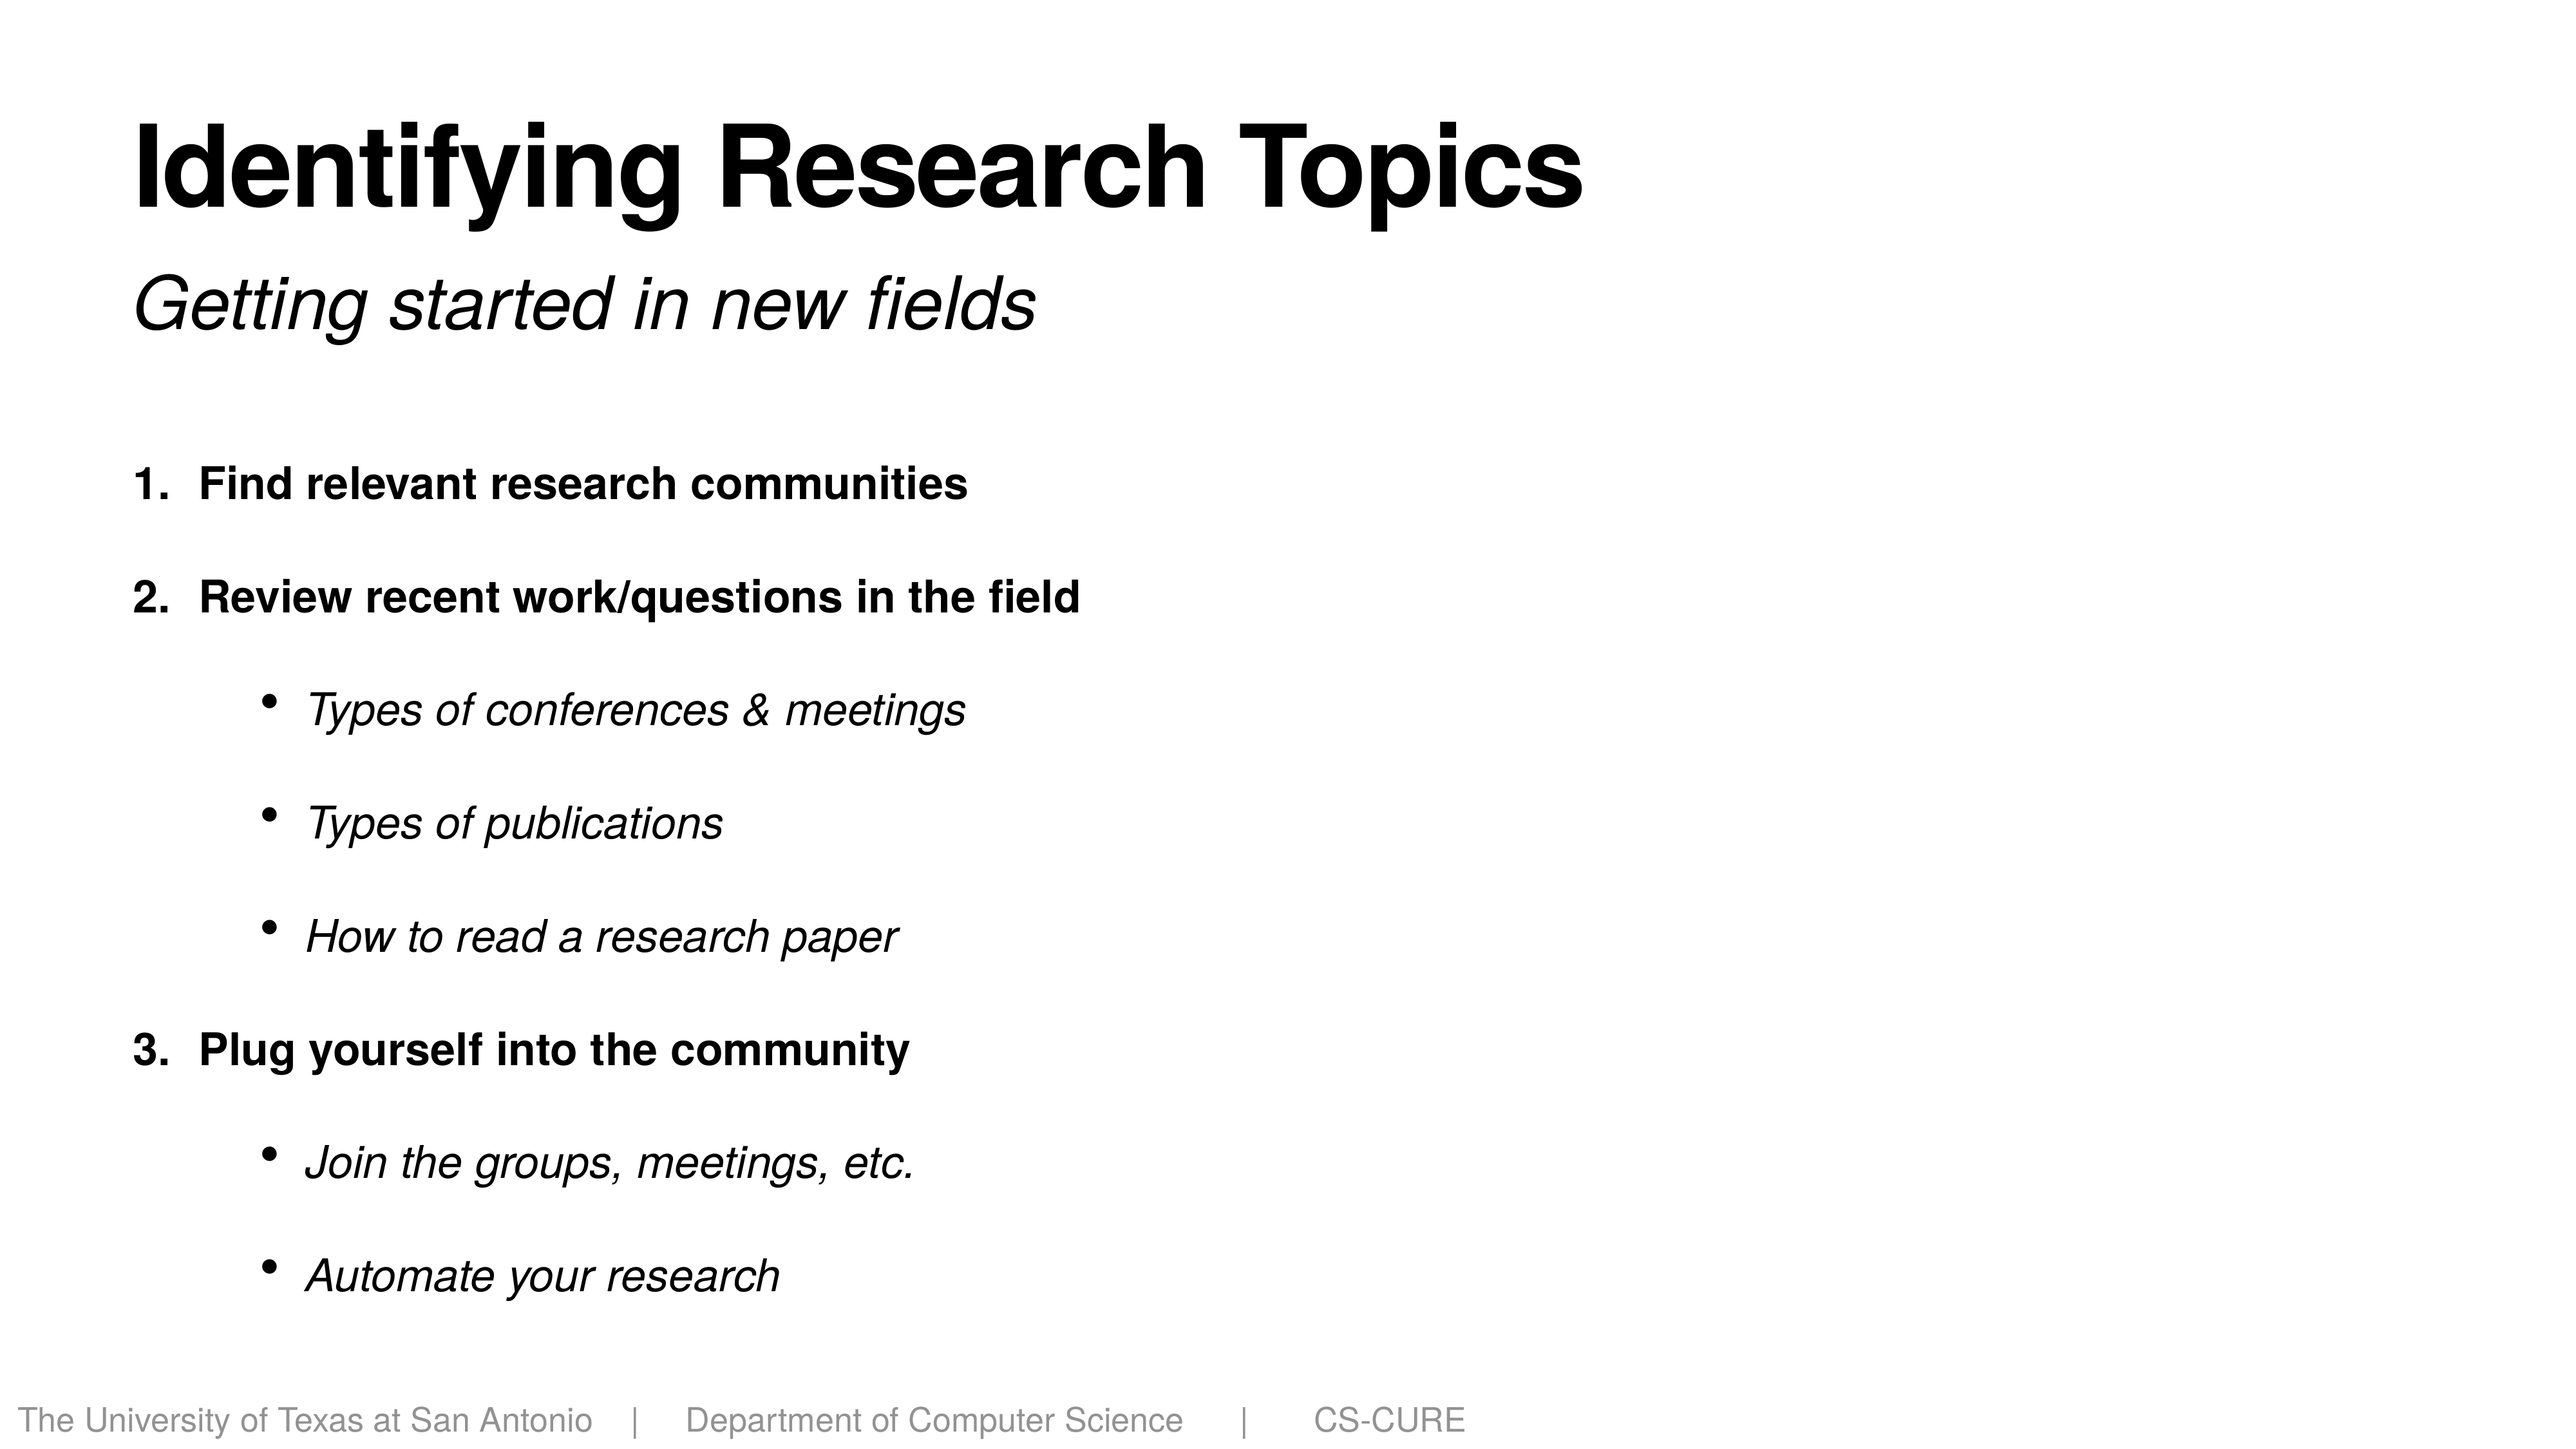

# Identifying Research Topics
Getting started in new fields
Find relevant research communities
Review recent work/questions in the field
Types of conferences & meetings
Types of publications
How to read a research paper
Plug yourself into the community
Join the groups, meetings, etc.
Automate your research
19